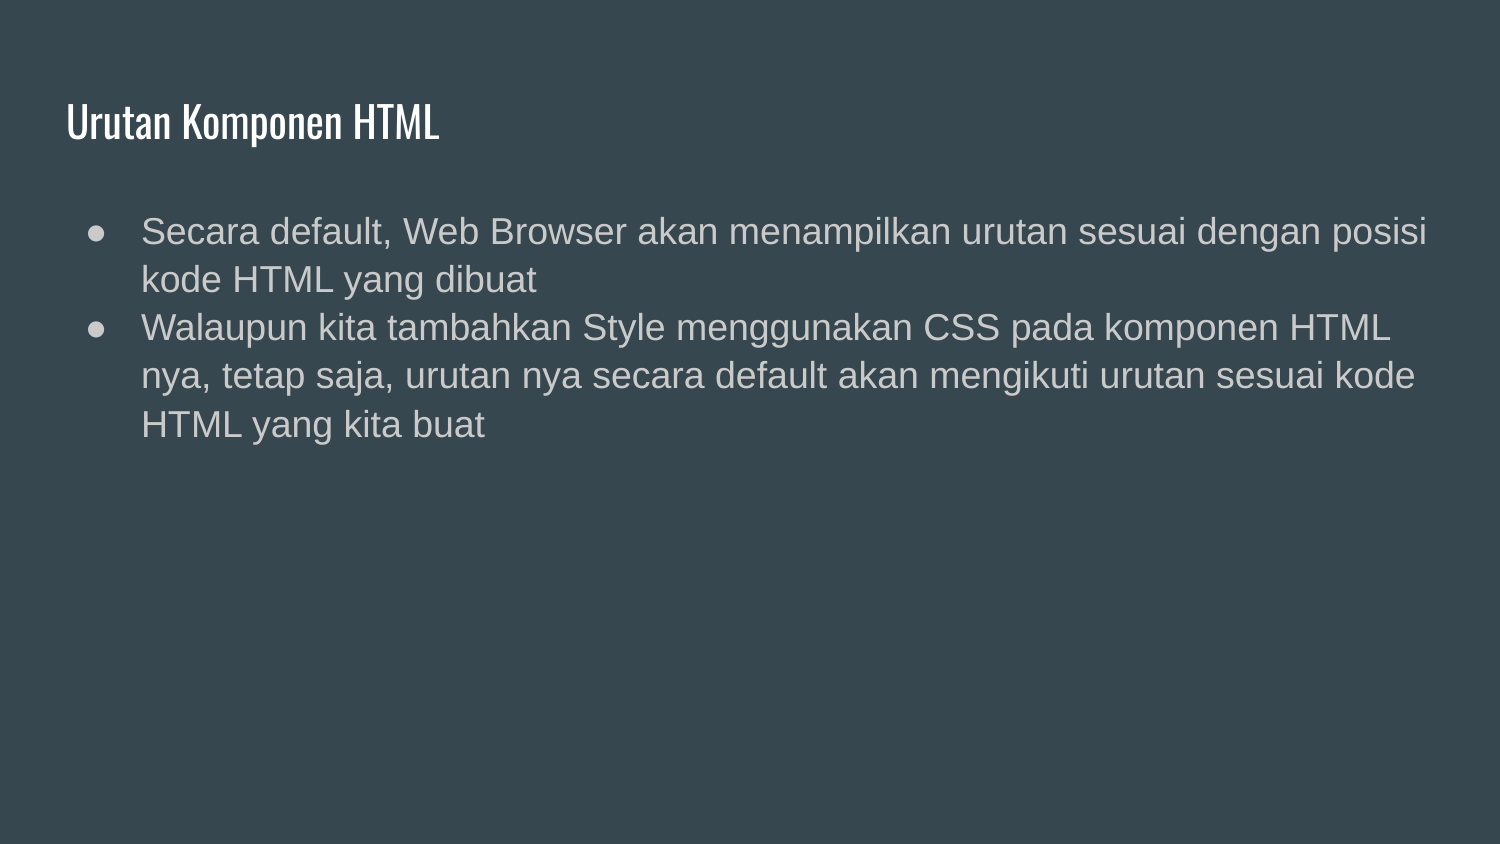

# Urutan Komponen HTML
Secara default, Web Browser akan menampilkan urutan sesuai dengan posisi kode HTML yang dibuat
Walaupun kita tambahkan Style menggunakan CSS pada komponen HTML nya, tetap saja, urutan nya secara default akan mengikuti urutan sesuai kode HTML yang kita buat